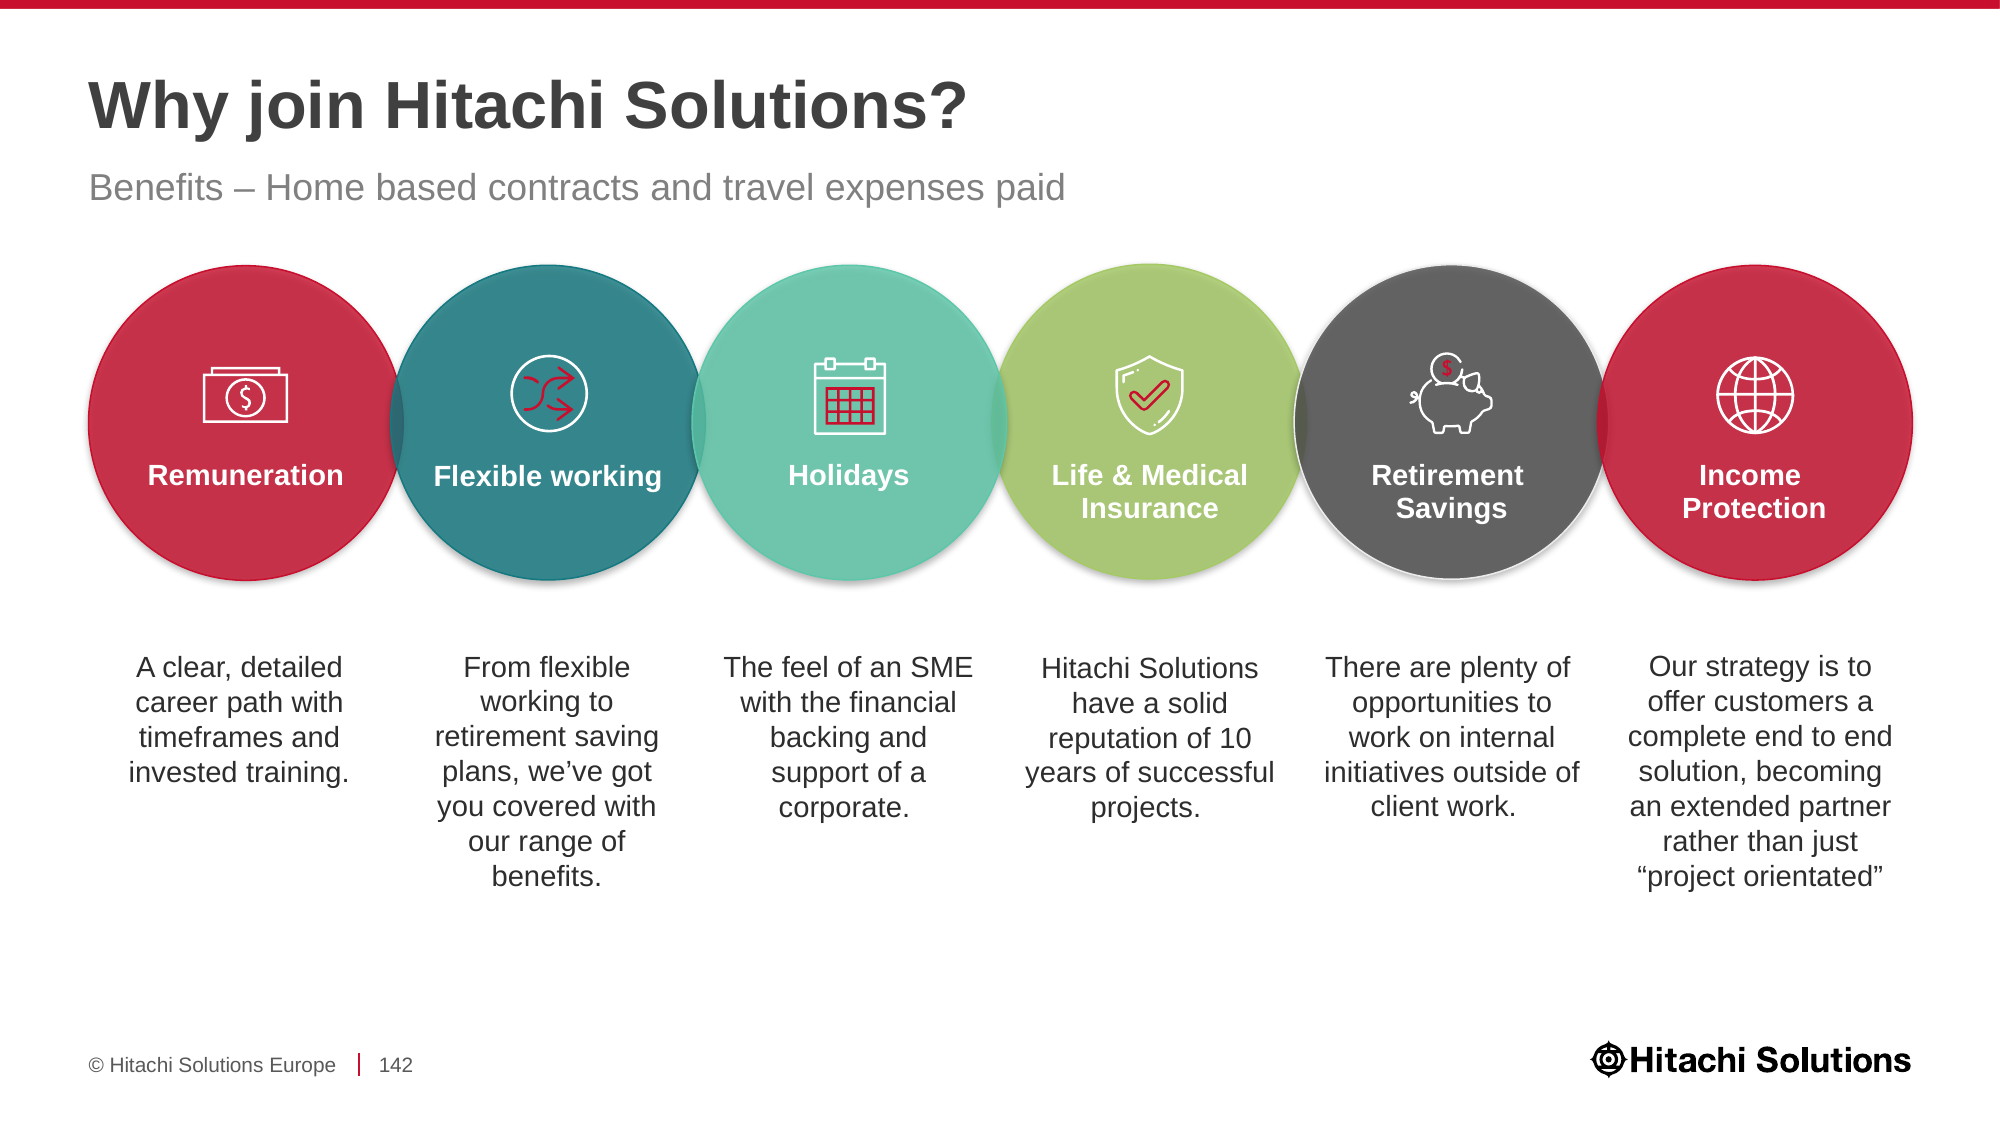

# Why join Hitachi Solutions?
Benefits – Home based contracts and travel expenses paid

Remuneration
Income
Protection
Life & Medical Insurance
Holidays
Retirement
Savings
Flexible working
Our strategy is to offer customers a complete end to end solution, becoming an extended partner rather than just “project orientated”
From flexible working to retirement saving plans, we’ve got you covered with our range of benefits.
There are plenty of  opportunities to work on internal initiatives outside of client work.
A clear, detailed career path with timeframes and invested training.
The feel of an SME with the financial backing and support of a corporate.
Hitachi Solutions have a solid reputation of 10 years of successful projects.
© Hitachi Solutions Europe
142